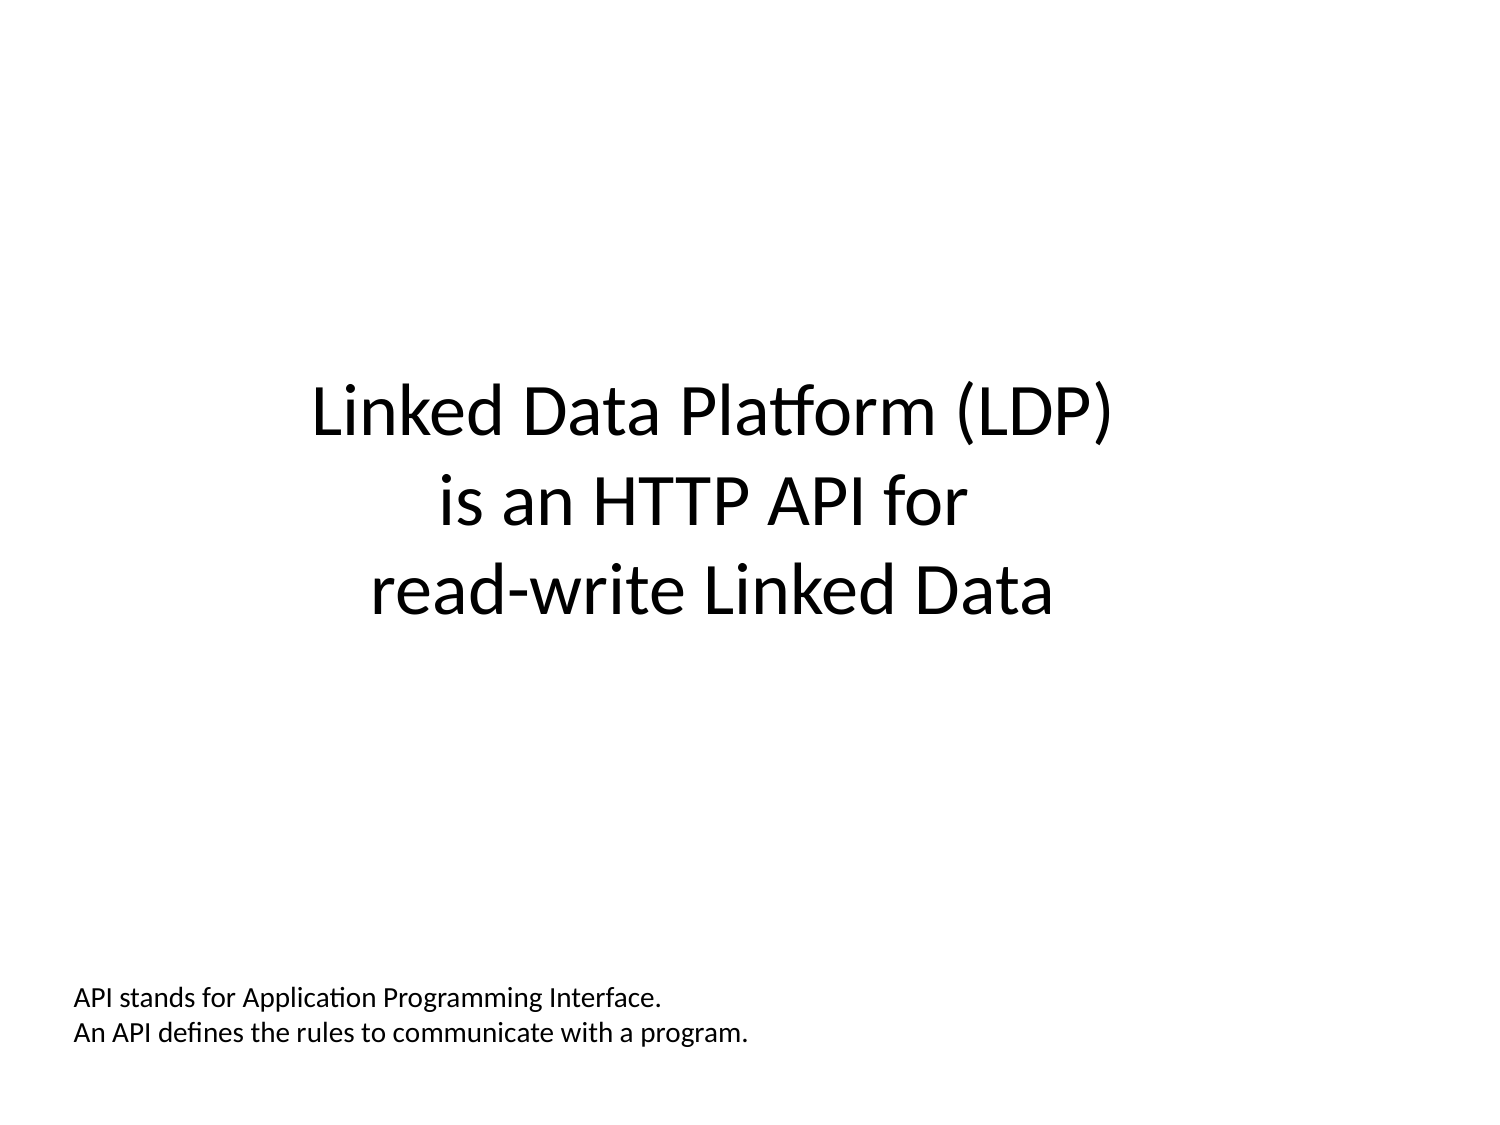

# Linked Data Platform (LDP) is an HTTP API for read-write Linked Data
API stands for Application Programming Interface.
An API defines the rules to communicate with a program.